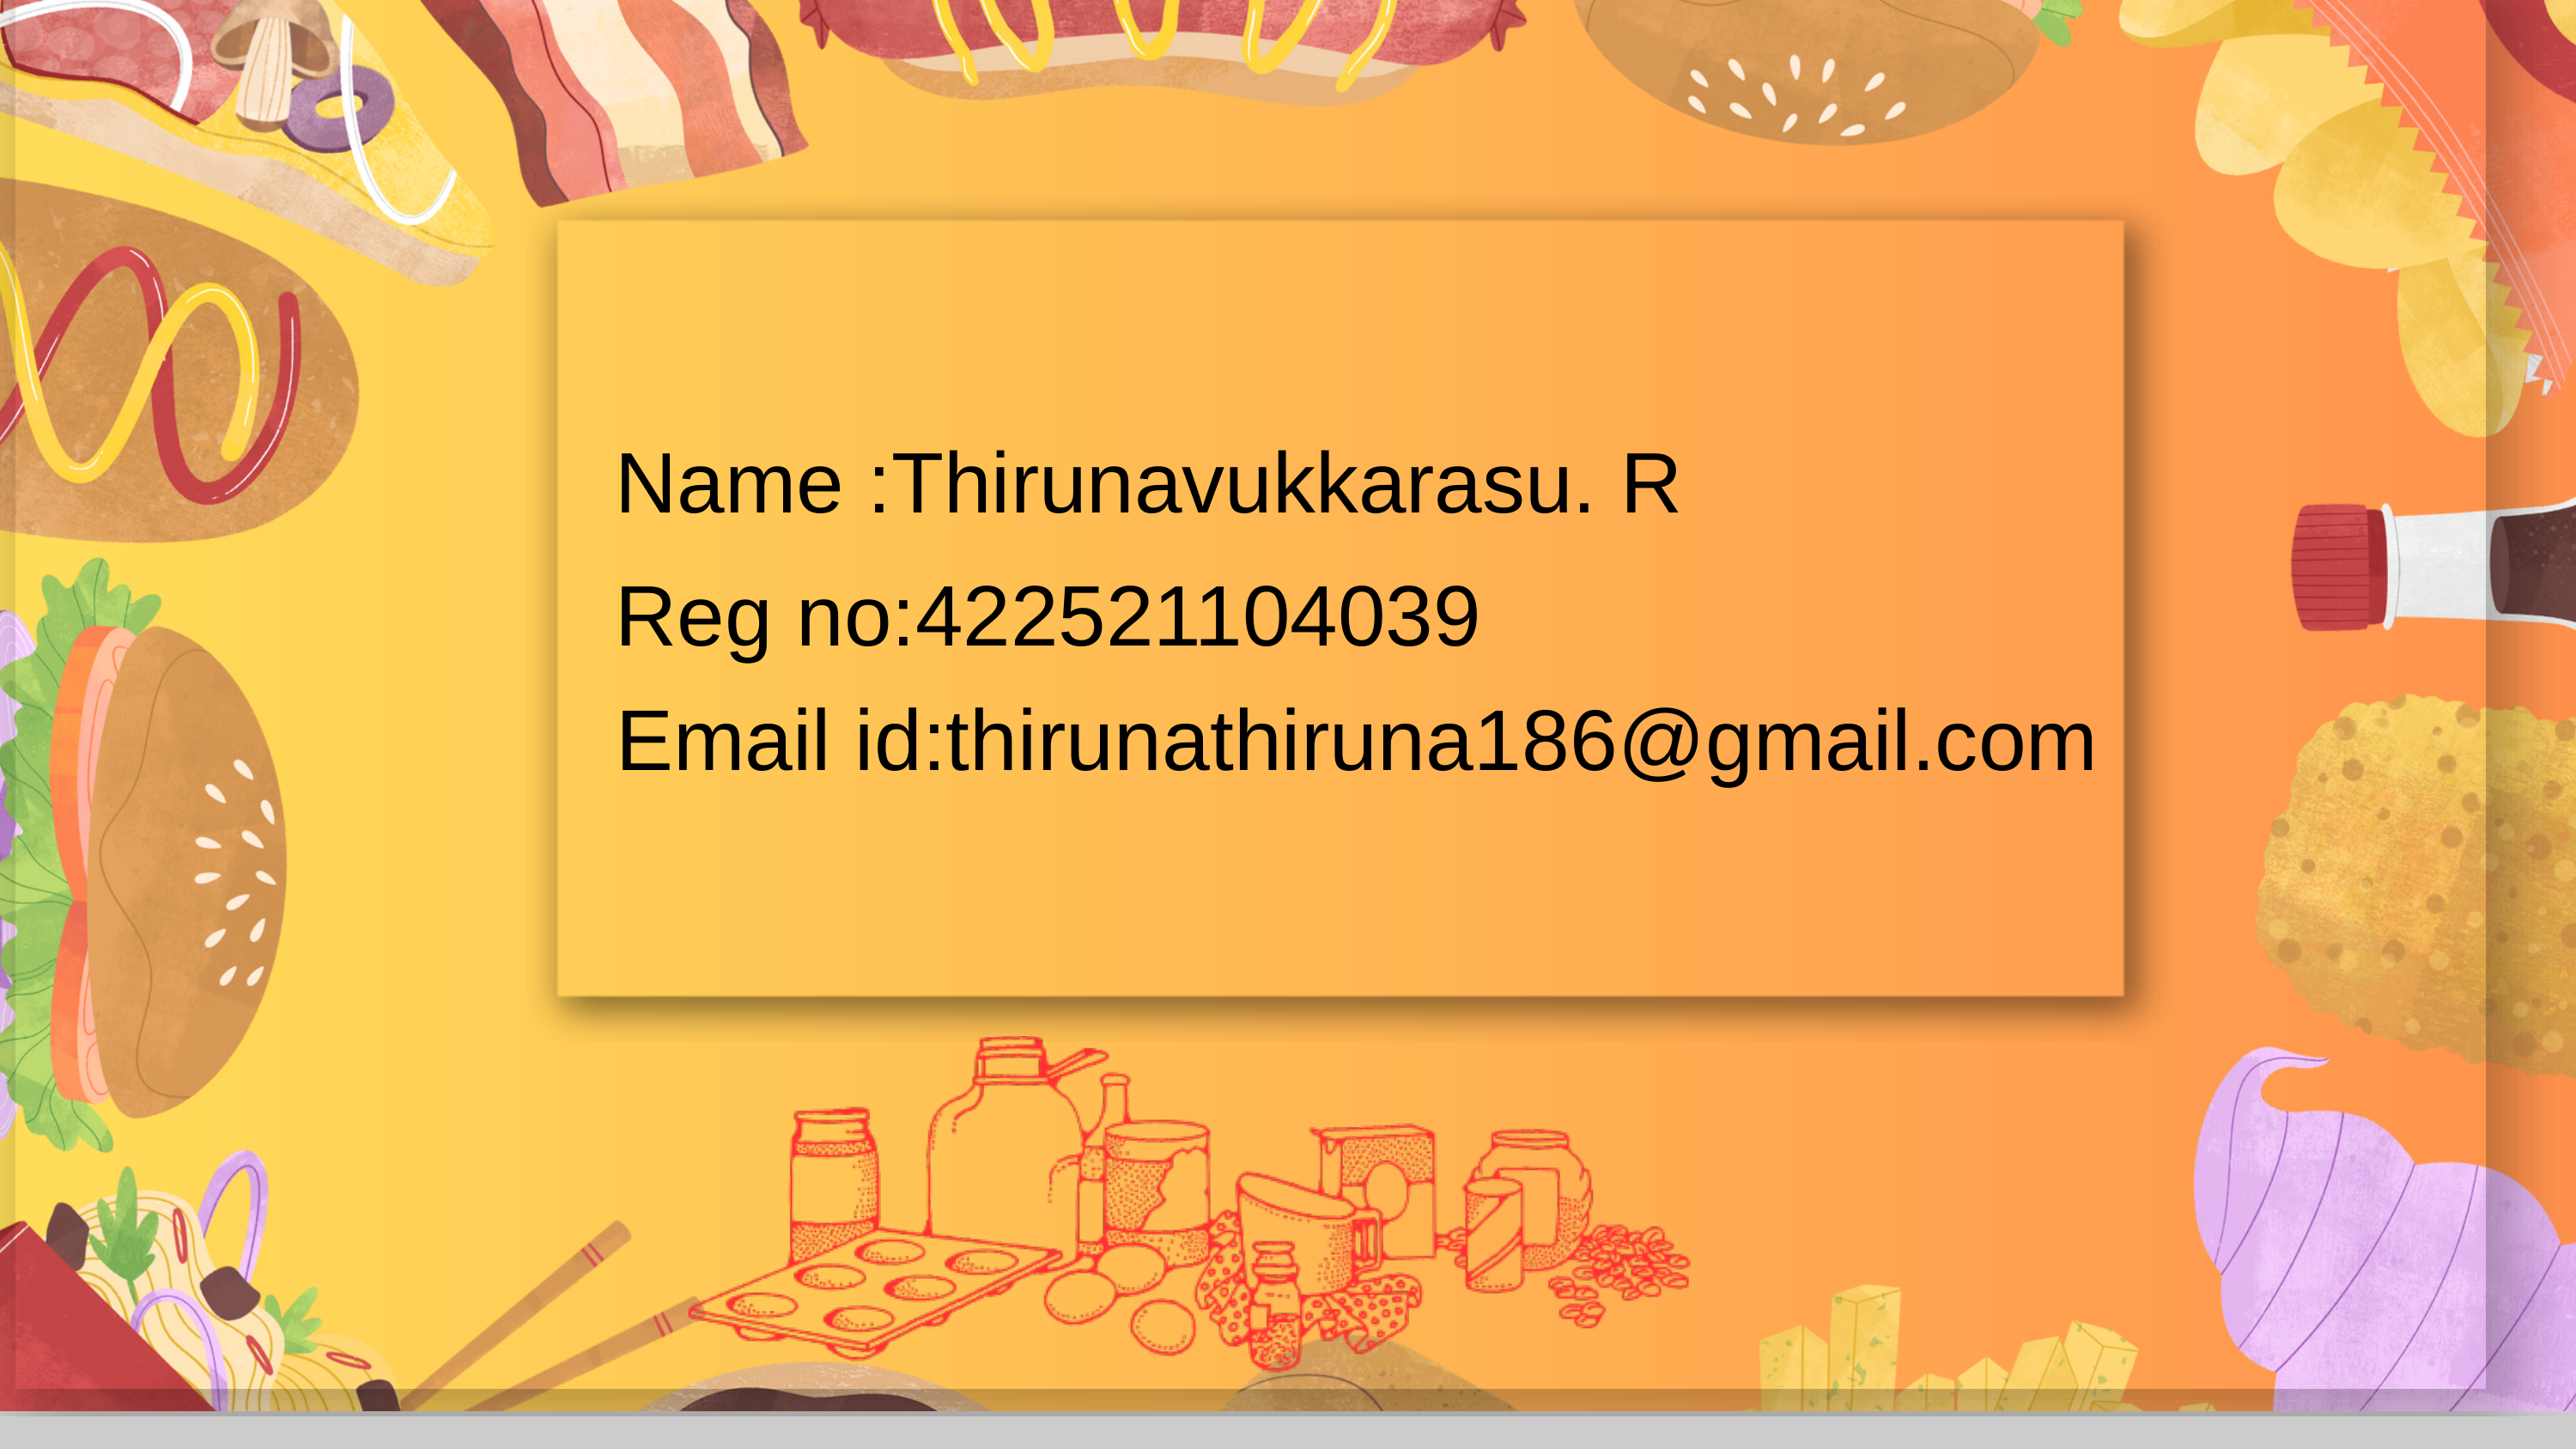

Name :Thirunavukkarasu. R
Reg no:422521104039
Email id:thirunathiruna186@gmail.com